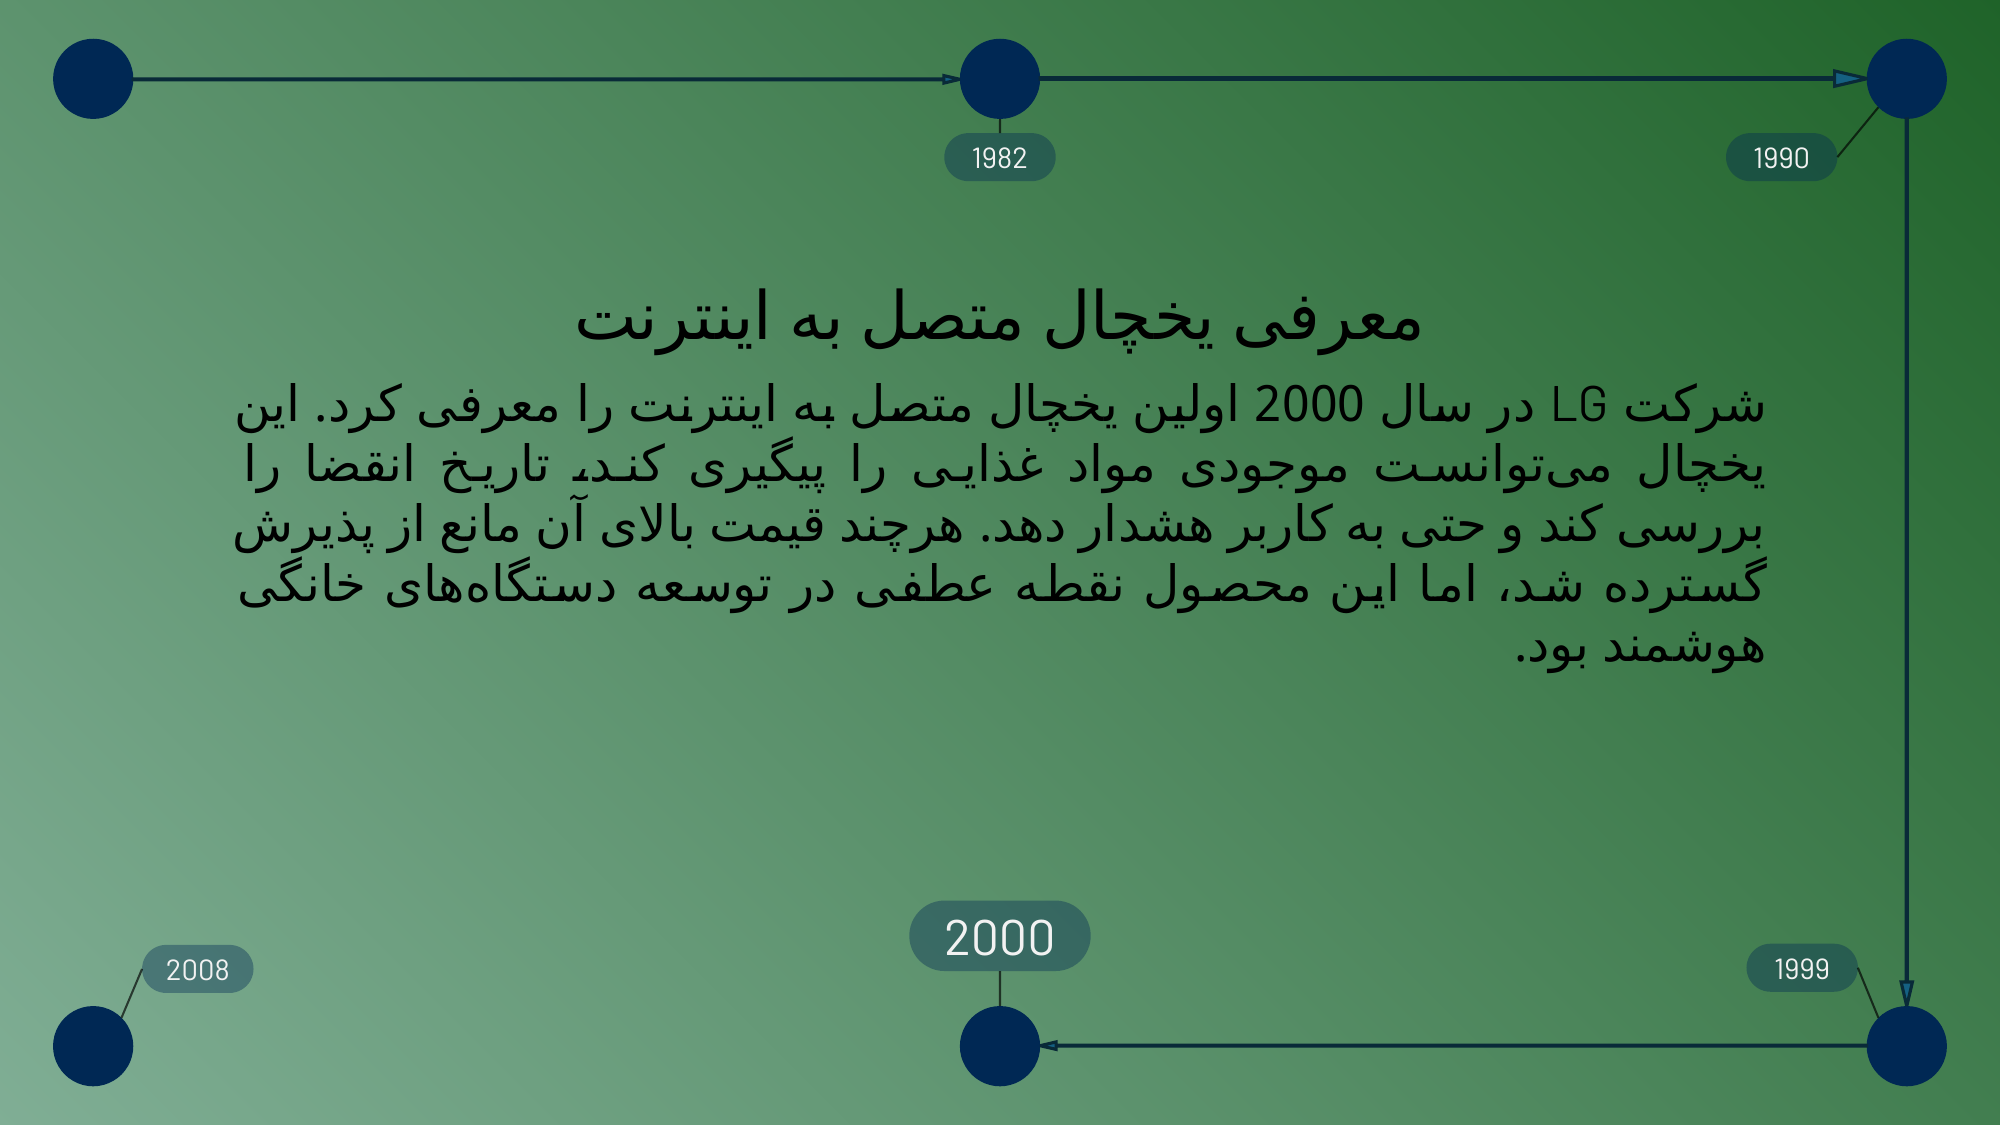

1982
1990
معرفی یخچال متصل به اینترنت
شرکت LG در سال 2000 اولین یخچال متصل به اینترنت را معرفی کرد. این یخچال می‌توانست موجودی مواد غذایی را پیگیری کند، تاریخ انقضا را بررسی کند و حتی به کاربر هشدار دهد. هرچند قیمت بالای آن مانع از پذیرش گسترده شد، اما این محصول نقطه عطفی در توسعه دستگاه‌های خانگی هوشمند بود.

2000
1999
2008